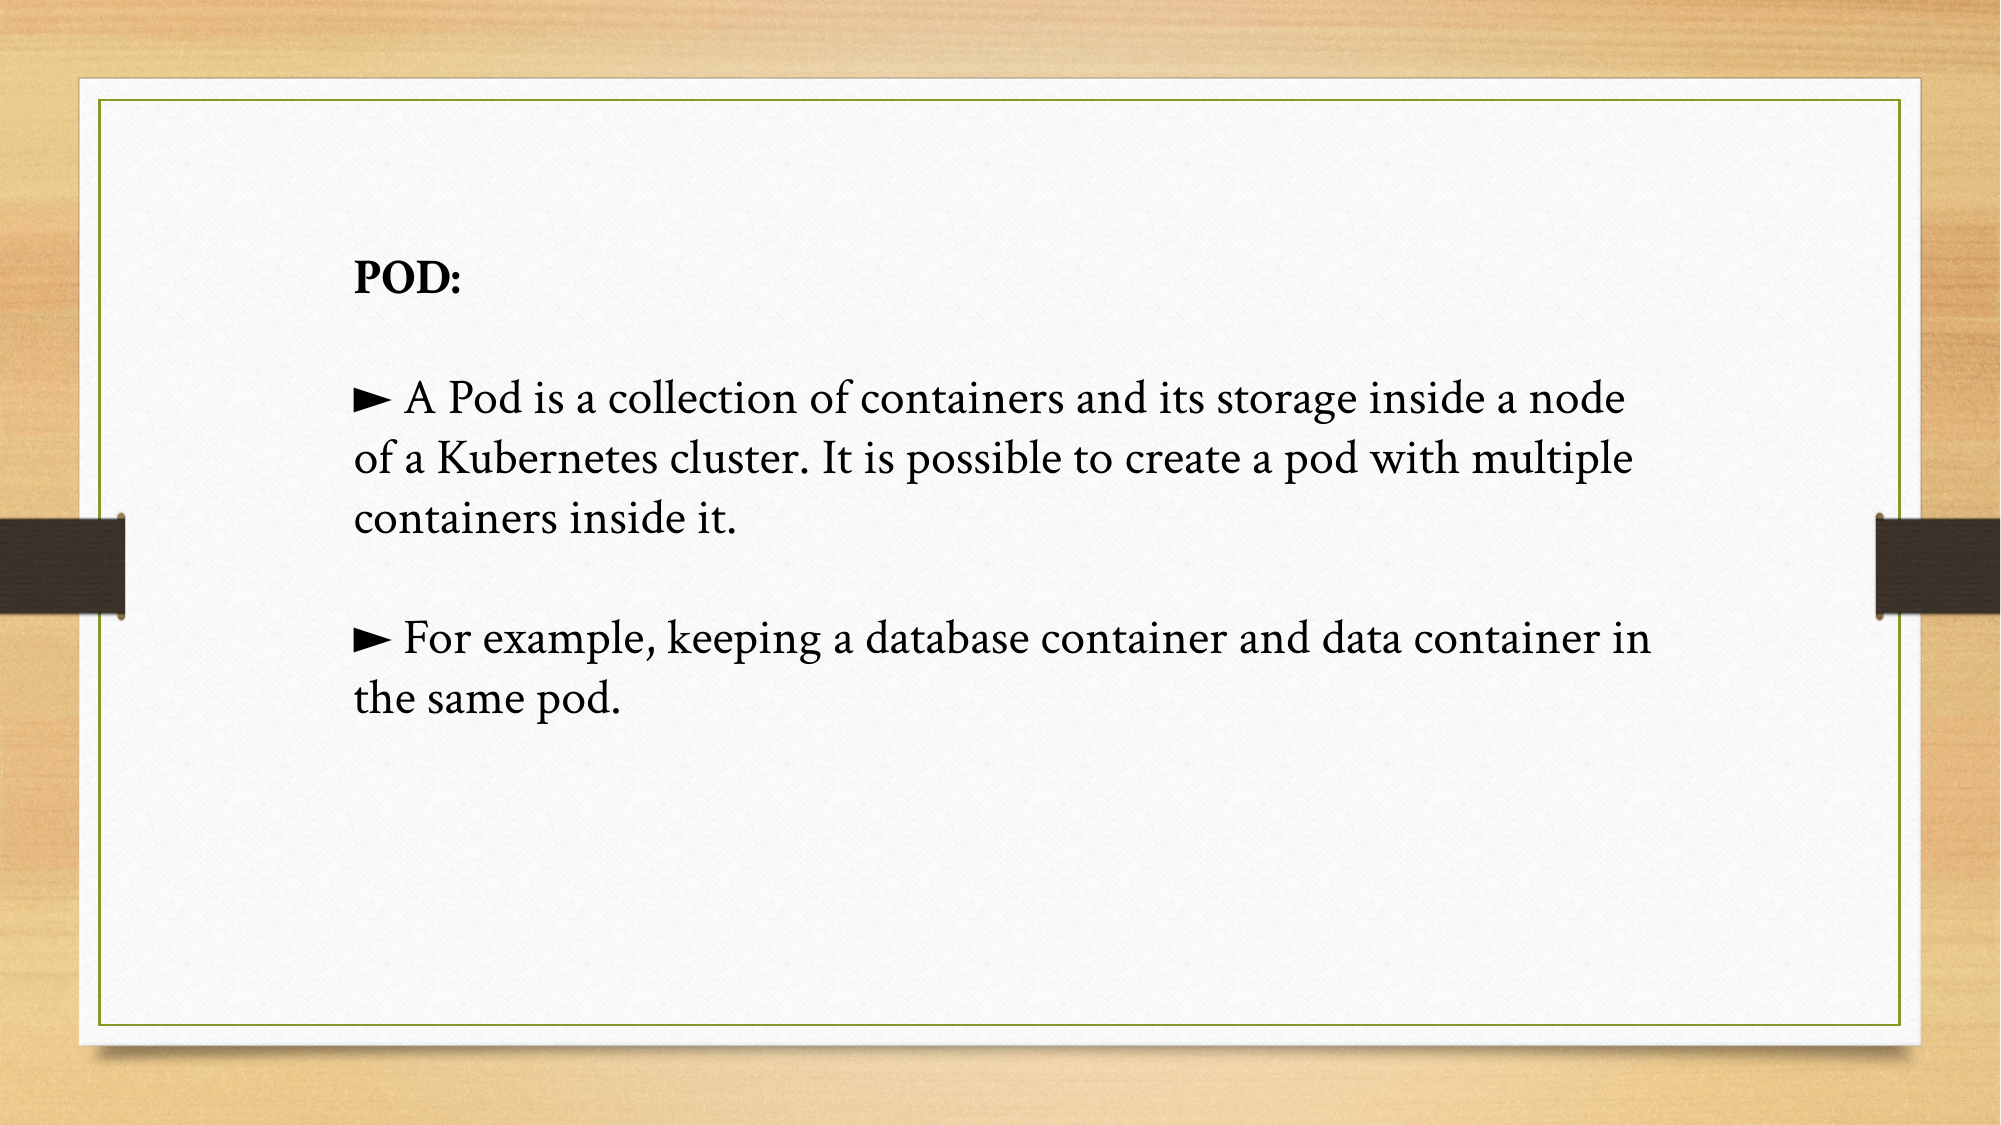

POD:

► A Pod is a collection of containers and its storage inside a node of a Kubernetes cluster. It is possible to create a pod with multiple containers inside it.

► For example, keeping a database container and data container in the same pod.